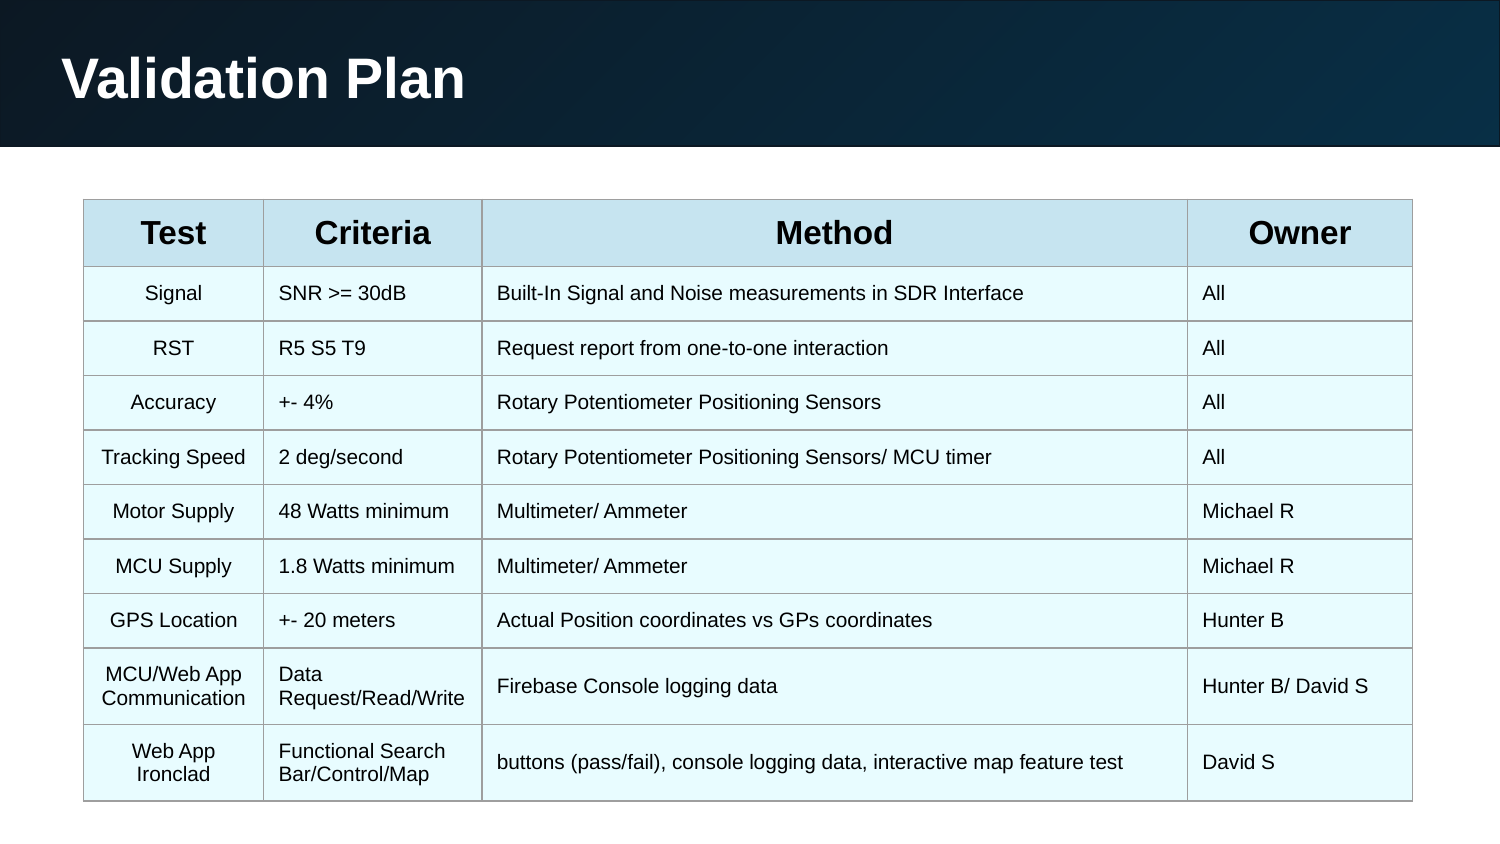

# Validation Plan
| Test | Criteria | Method | Owner |
| --- | --- | --- | --- |
| Signal | SNR >= 30dB | Built-In Signal and Noise measurements in SDR Interface | All |
| RST | R5 S5 T9 | Request report from one-to-one interaction | All |
| Accuracy | +- 4% | Rotary Potentiometer Positioning Sensors | All |
| Tracking Speed | 2 deg/second | Rotary Potentiometer Positioning Sensors/ MCU timer | All |
| Motor Supply | 48 Watts minimum | Multimeter/ Ammeter | Michael R |
| MCU Supply | 1.8 Watts minimum | Multimeter/ Ammeter | Michael R |
| GPS Location | +- 20 meters | Actual Position coordinates vs GPs coordinates | Hunter B |
| MCU/Web App Communication | Data Request/Read/Write | Firebase Console logging data | Hunter B/ David S |
| Web App Ironclad | Functional Search Bar/Control/Map | buttons (pass/fail), console logging data, interactive map feature test | David S |